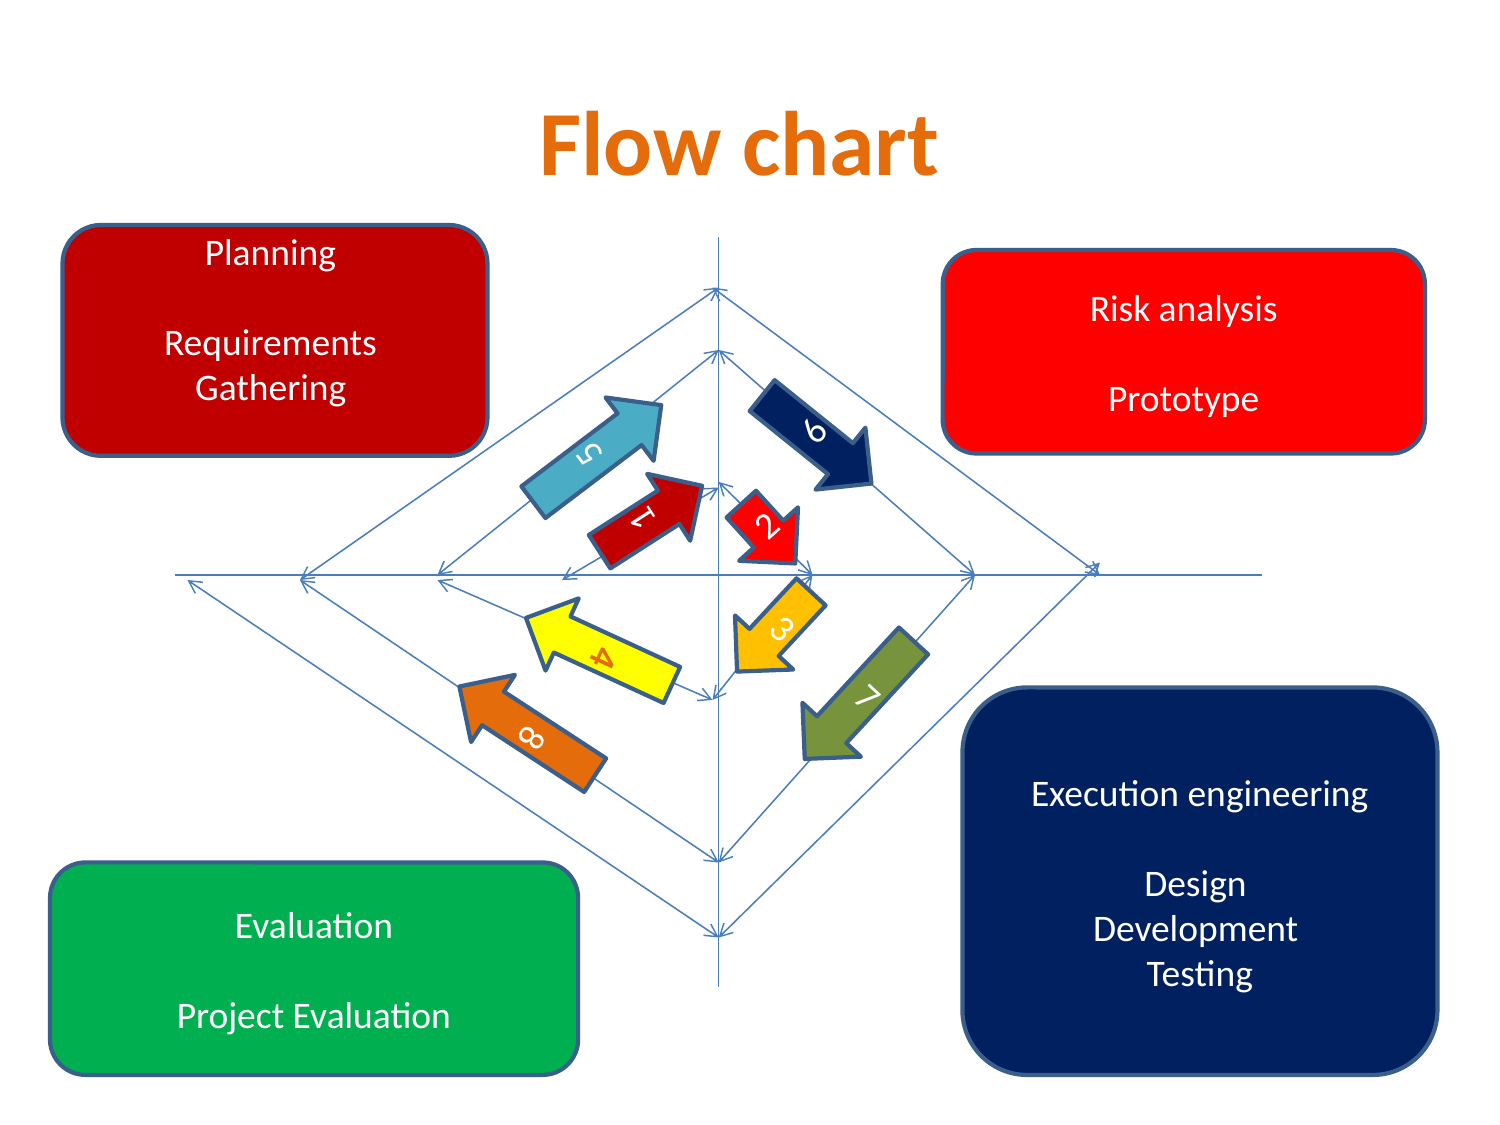

# Flow chart
Planning

Requirements
Gathering

Risk analysis

Prototype
6
5

1
2
4
3
7
8
Execution engineering

Design
Development
Testing
Evaluation

Project Evaluation